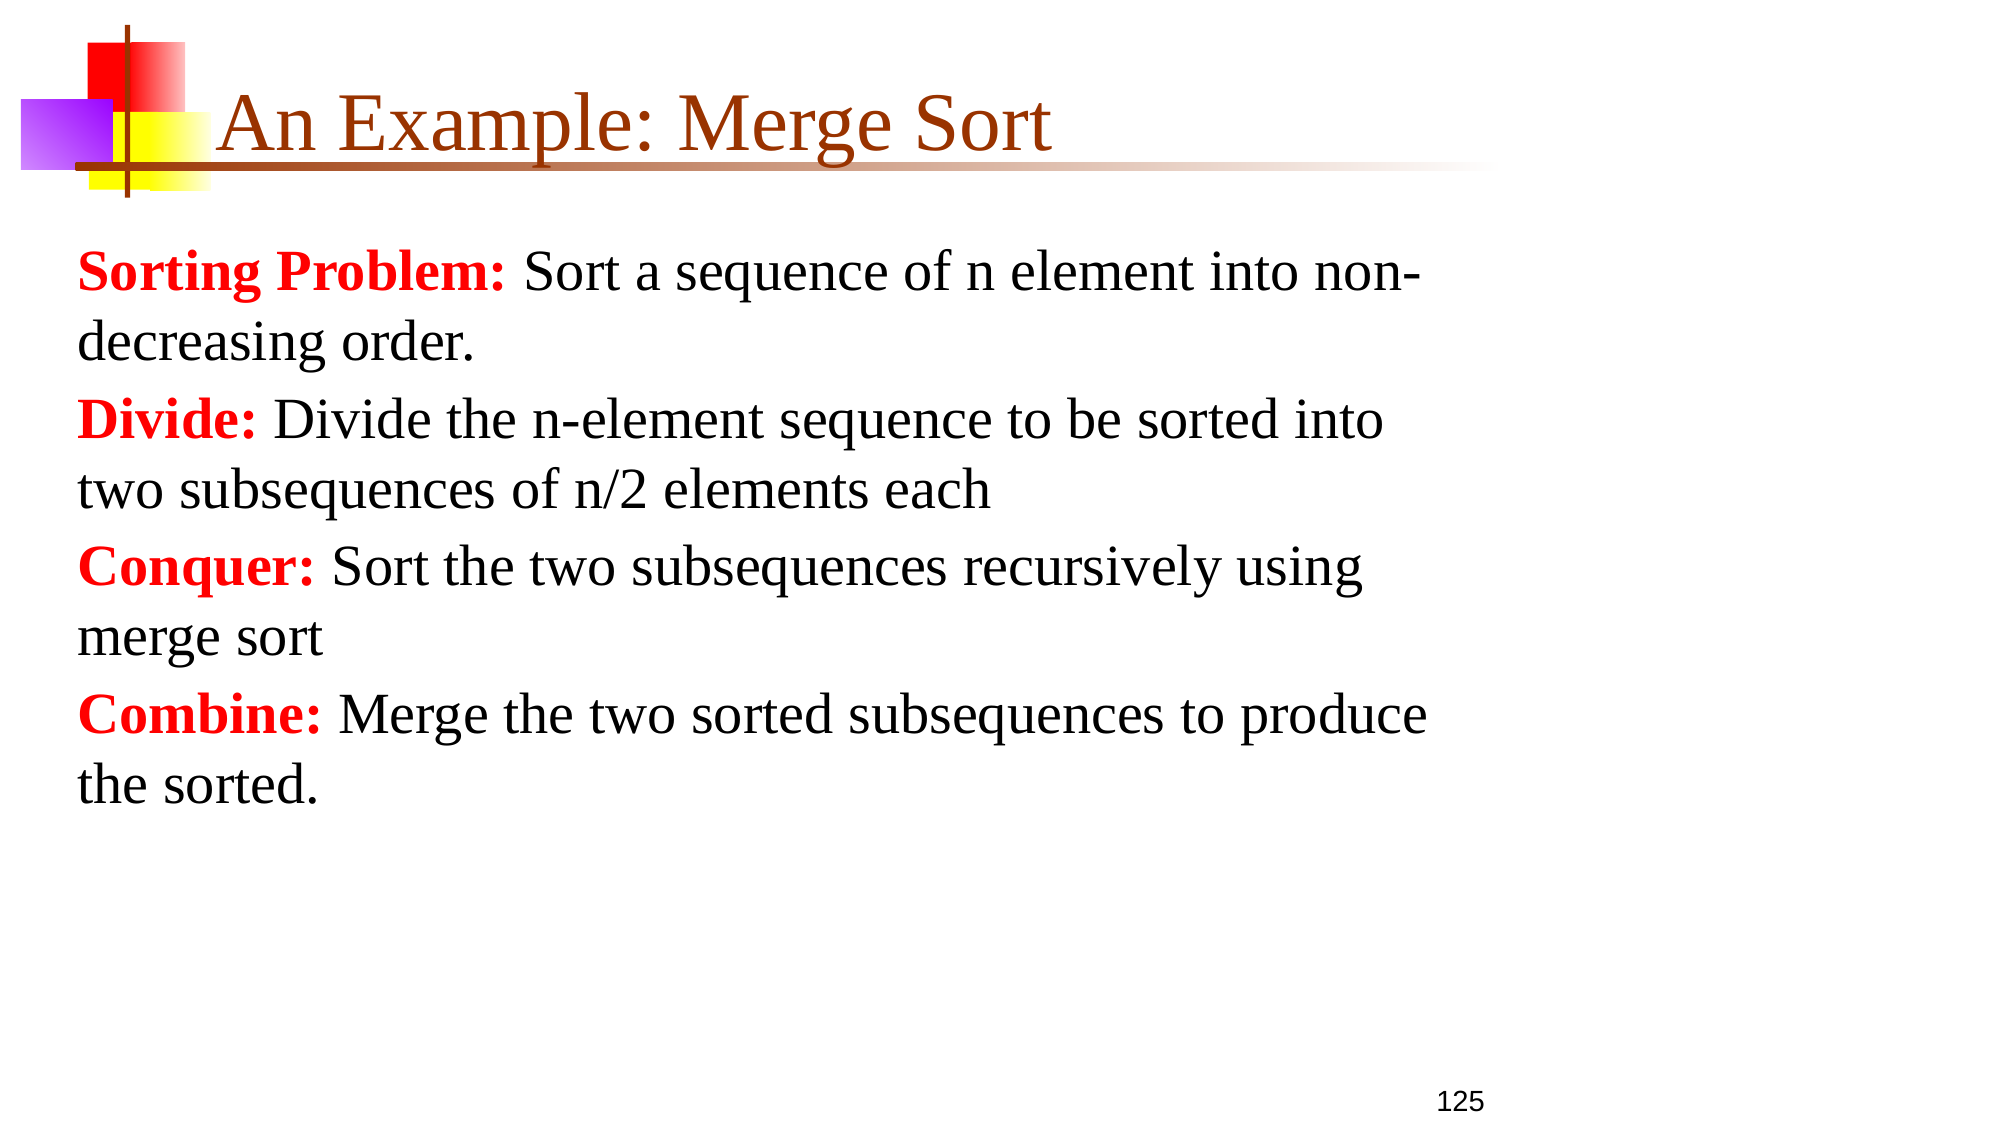

# An Example: Merge Sort
Sorting Problem: Sort a sequence of n element into non-decreasing order.
Divide: Divide the n-element sequence to be sorted into two subsequences of n/2 elements each
Conquer: Sort the two subsequences recursively using merge sort
Combine: Merge the two sorted subsequences to produce the sorted.
125